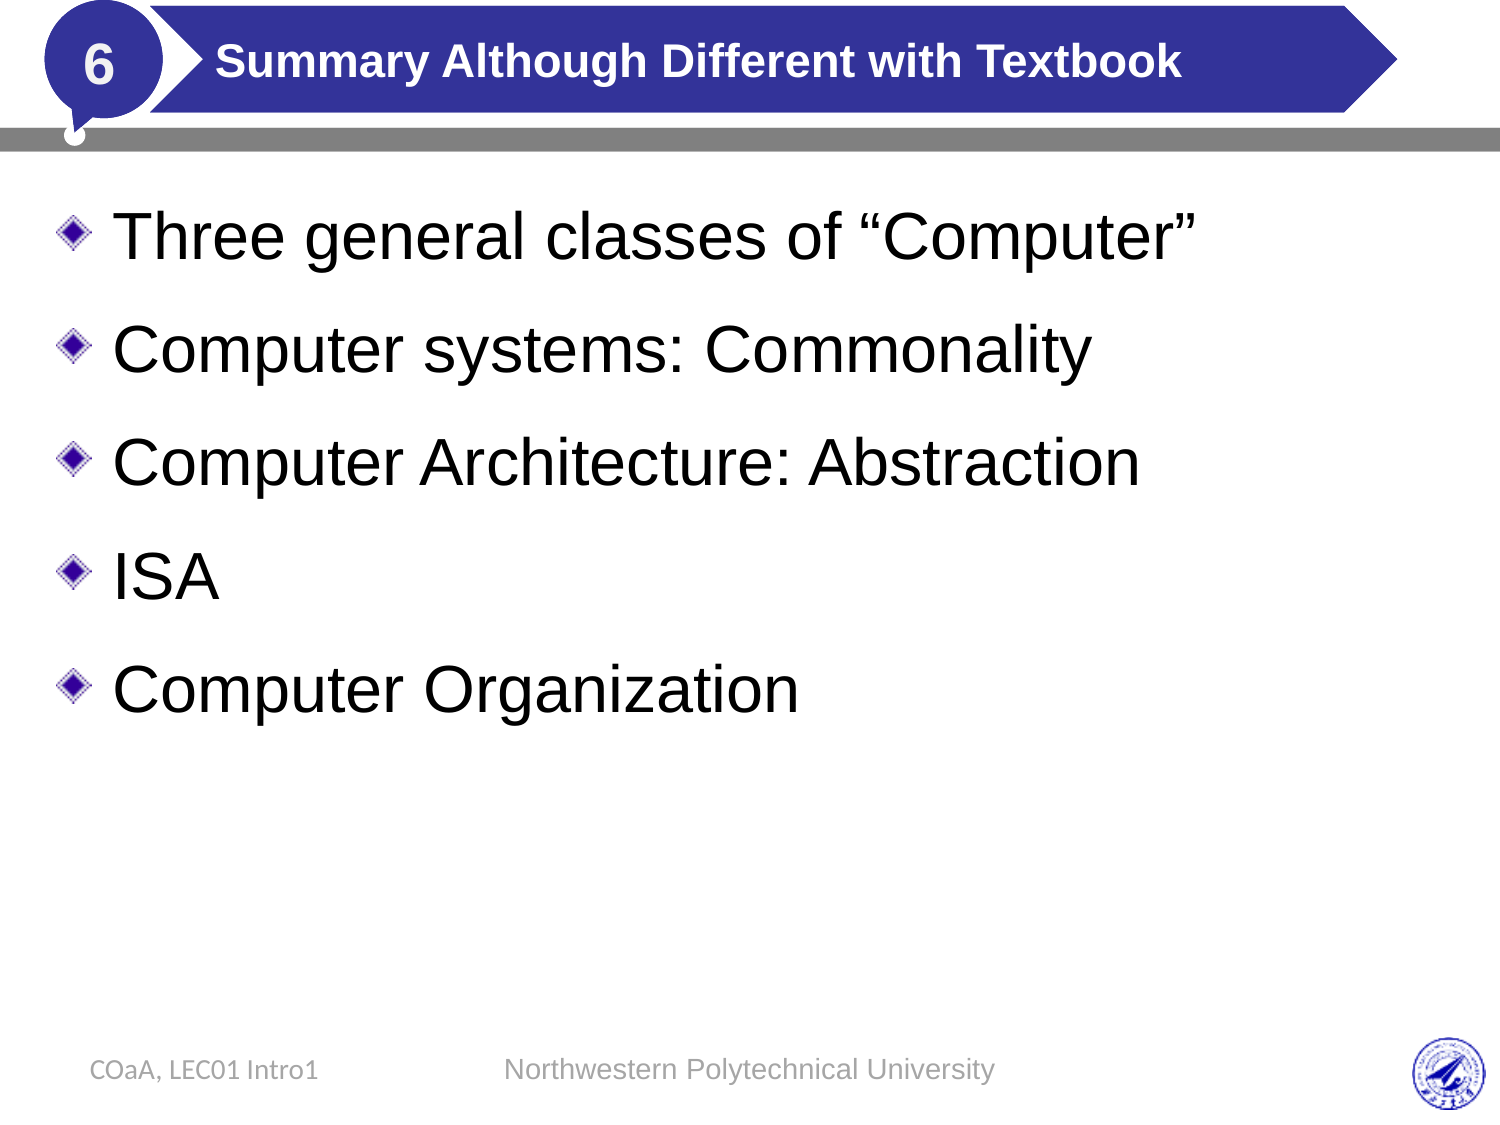

# Summary Although Different with Textbook
6
Three general classes of “Computer”
Computer systems: Commonality
Computer Architecture: Abstraction
ISA
Computer Organization

COaA, LEC01 Intro1
Northwestern Polytechnical University
98